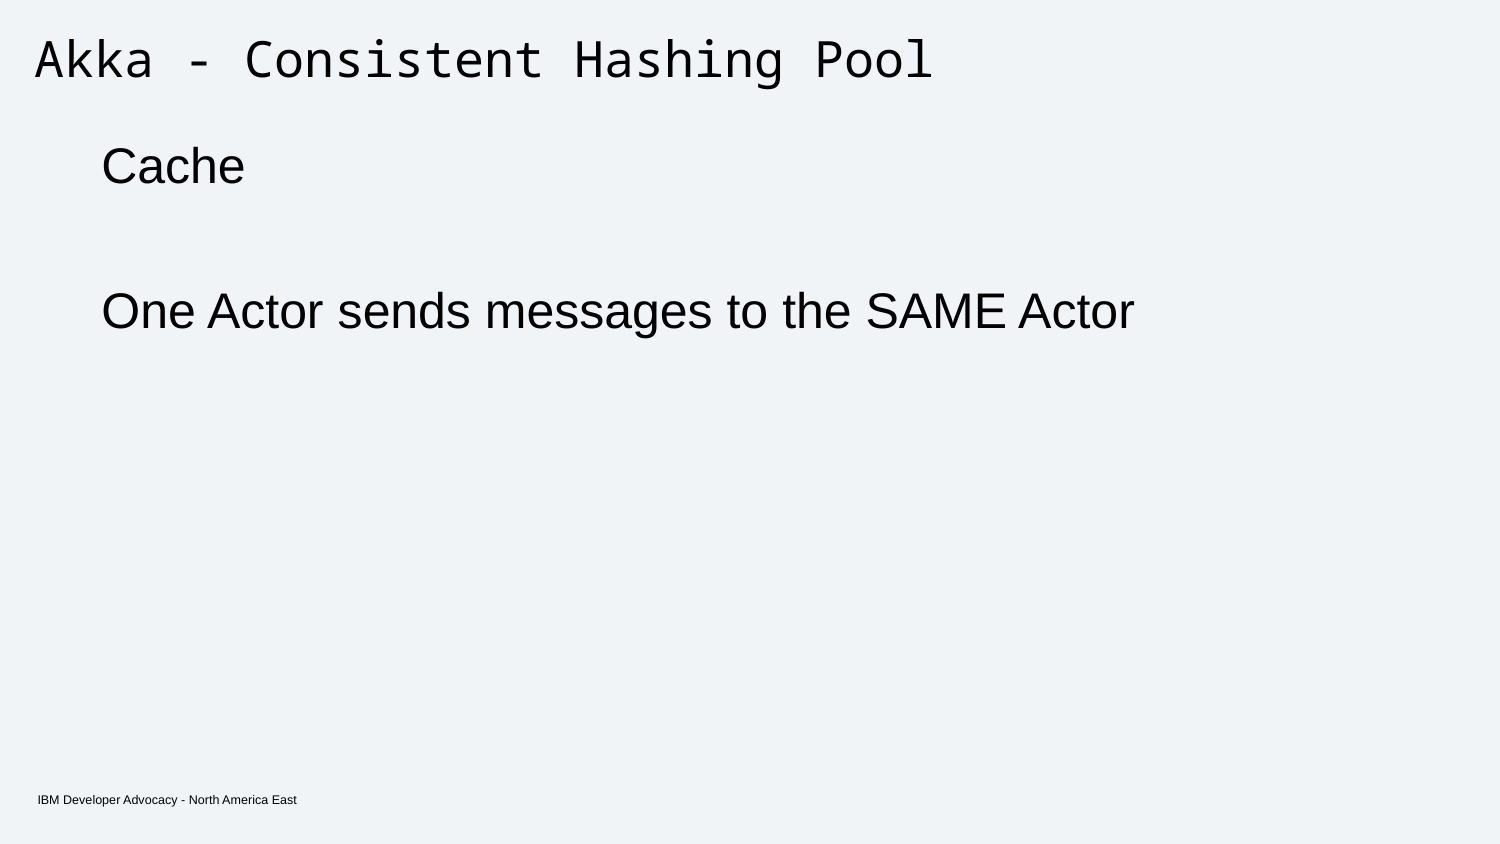

# Akka - Consistent Hashing Pool
Cache

One Actor sends messages to the SAME Actor
IBM Developer Advocacy - North America East